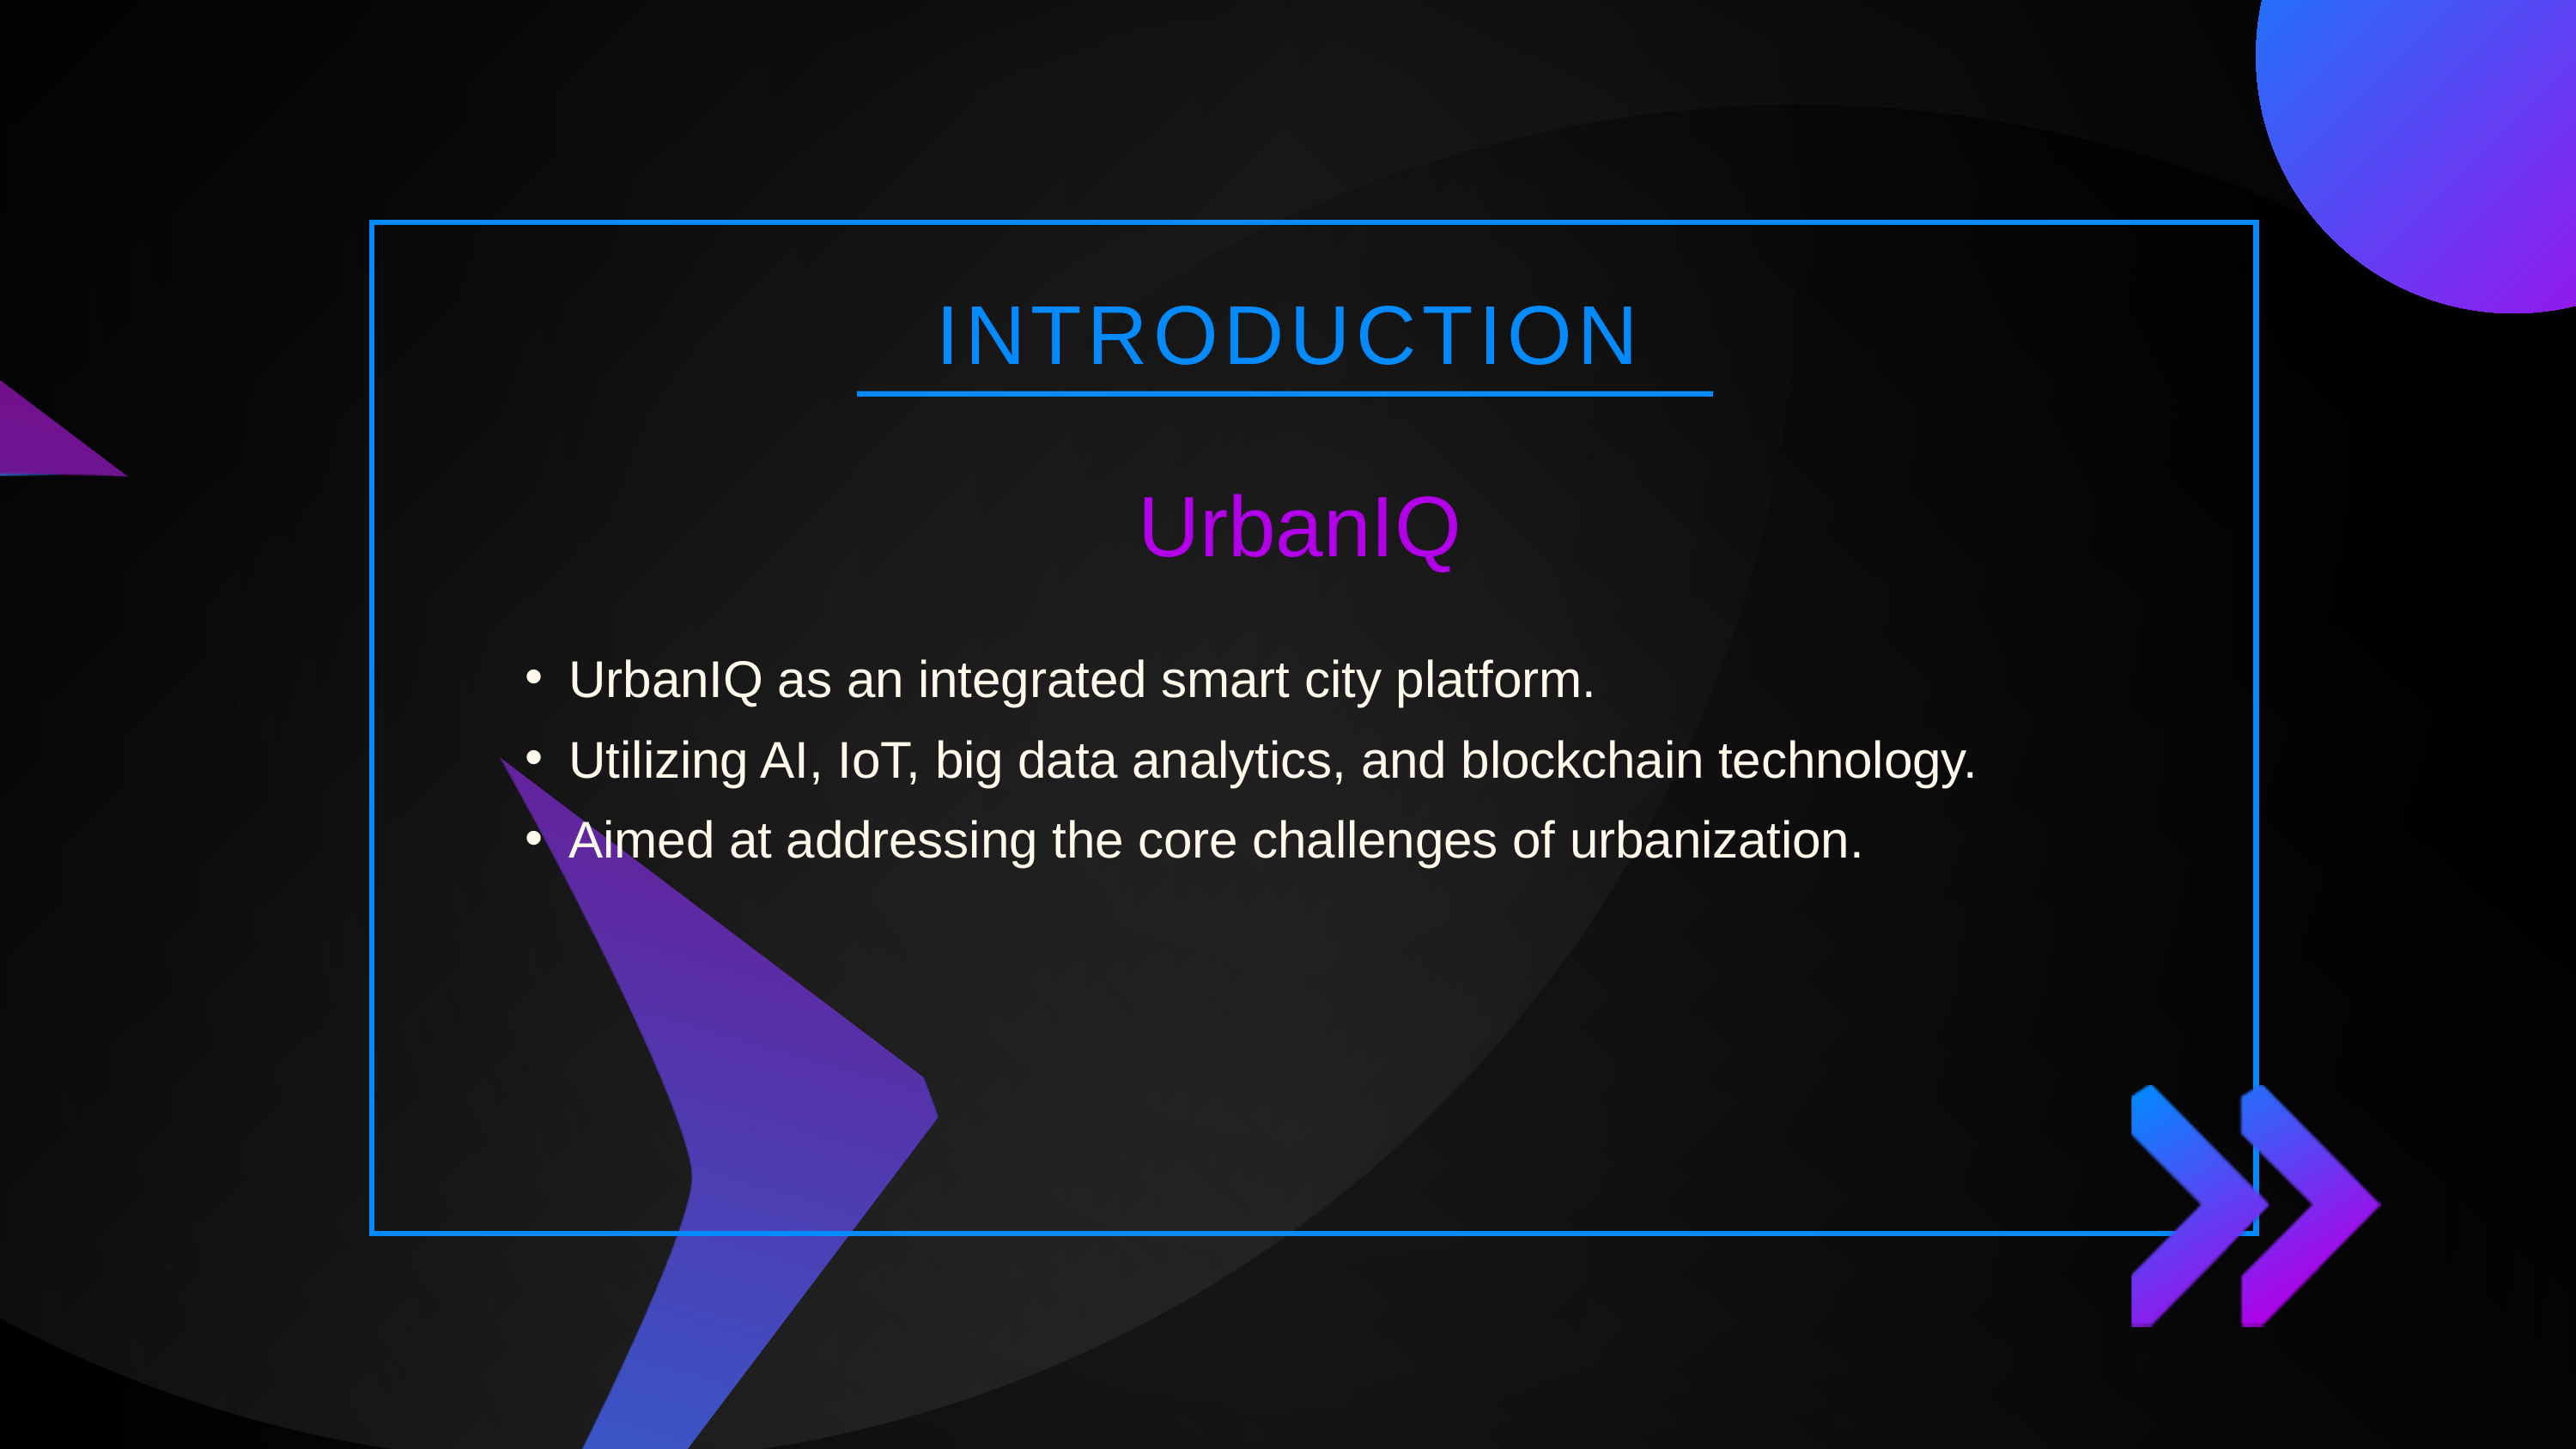

INTRODUCTION

 UrbanIQ

UrbanIQ as an integrated smart city platform.
Utilizing AI, IoT, big data analytics, and blockchain technology.
Aimed at addressing the core challenges of urbanization.